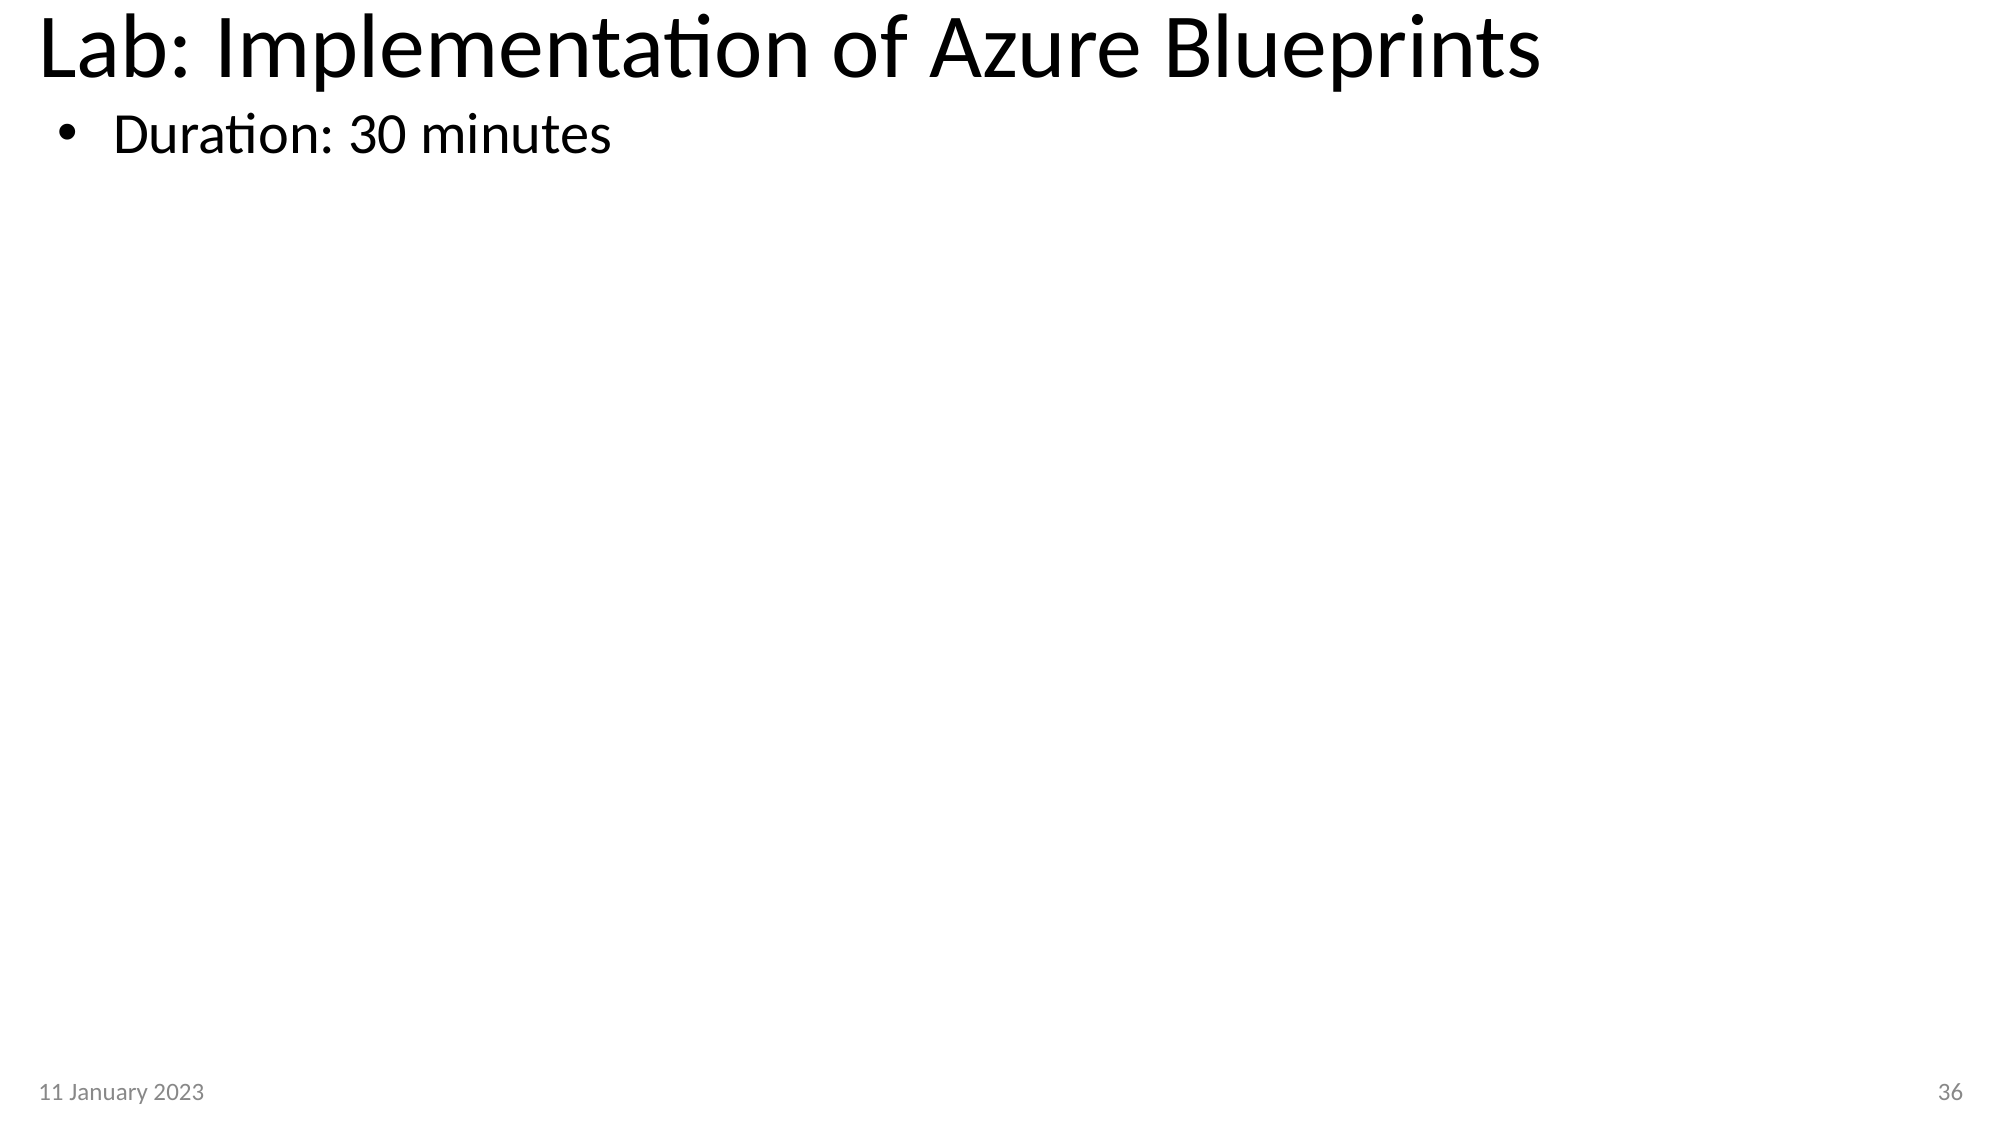

# Lab: Implementation of Azure Blueprints
Duration: 30 minutes

11 January 2023
36